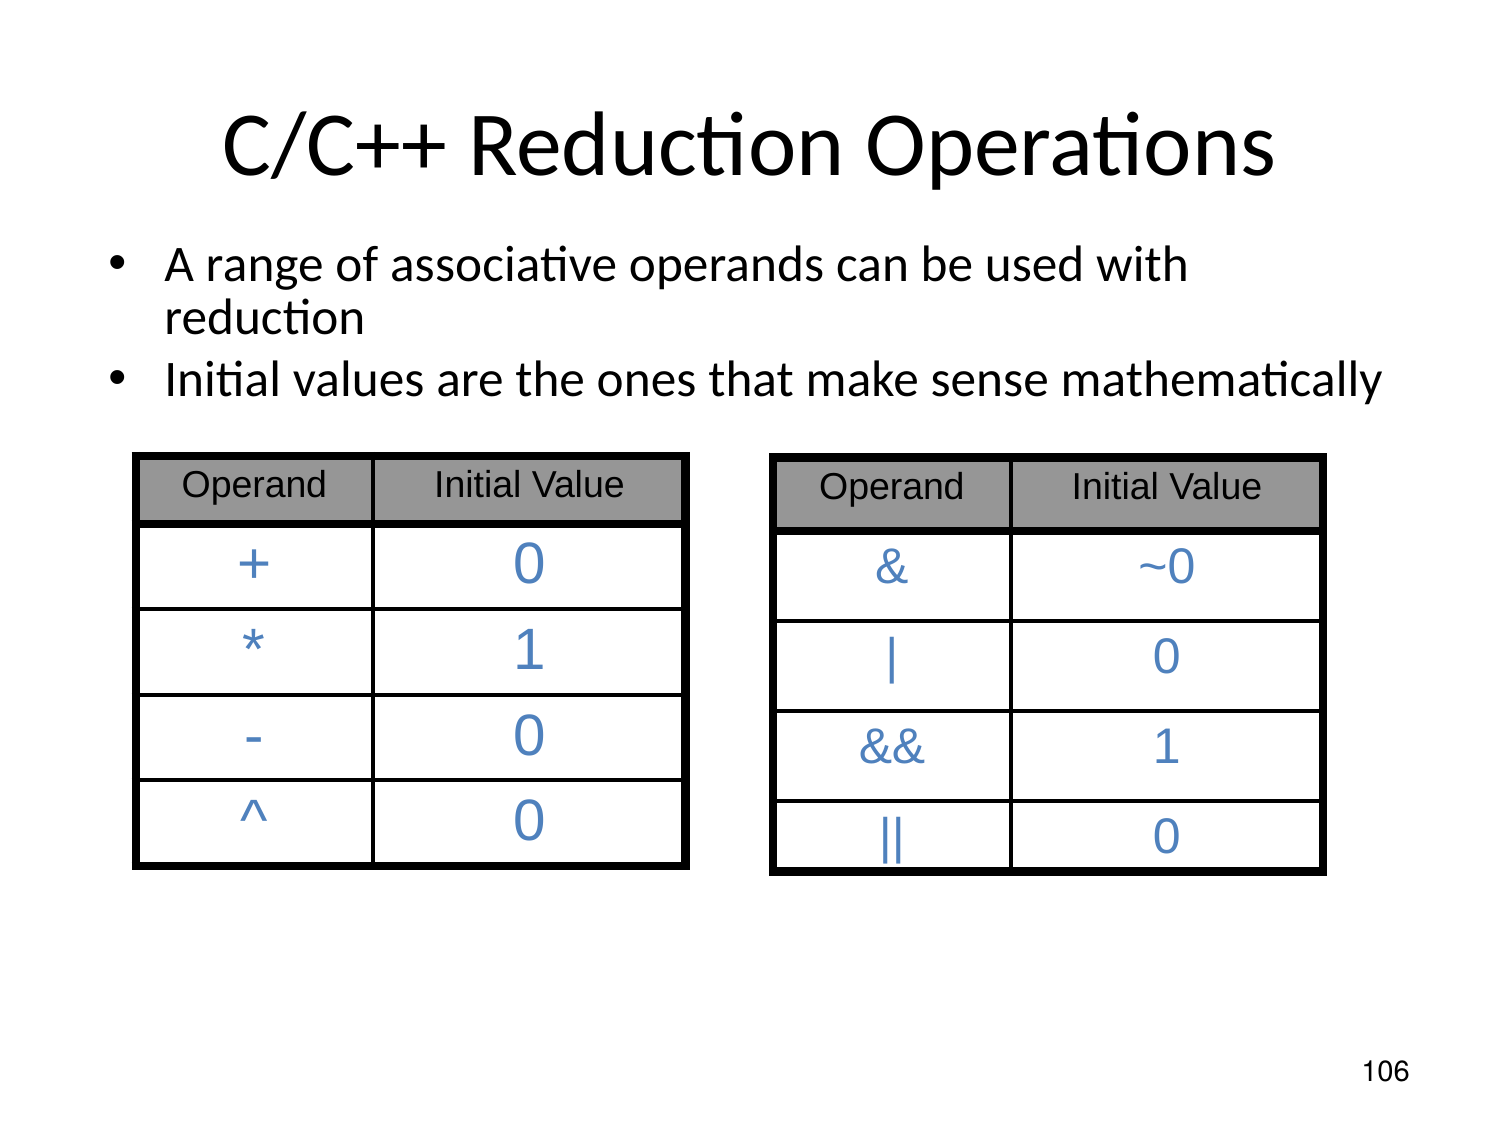

# C/C++ Reduction Operations
A range of associative operands can be used with reduction
Initial values are the ones that make sense mathematically
| Operand | Initial Value |
| --- | --- |
| + | 0 |
| \* | 1 |
| - | 0 |
| ^ | 0 |
| Operand | Initial Value |
| --- | --- |
| & | ~0 |
| | | 0 |
| && | 1 |
| || | 0 |
106